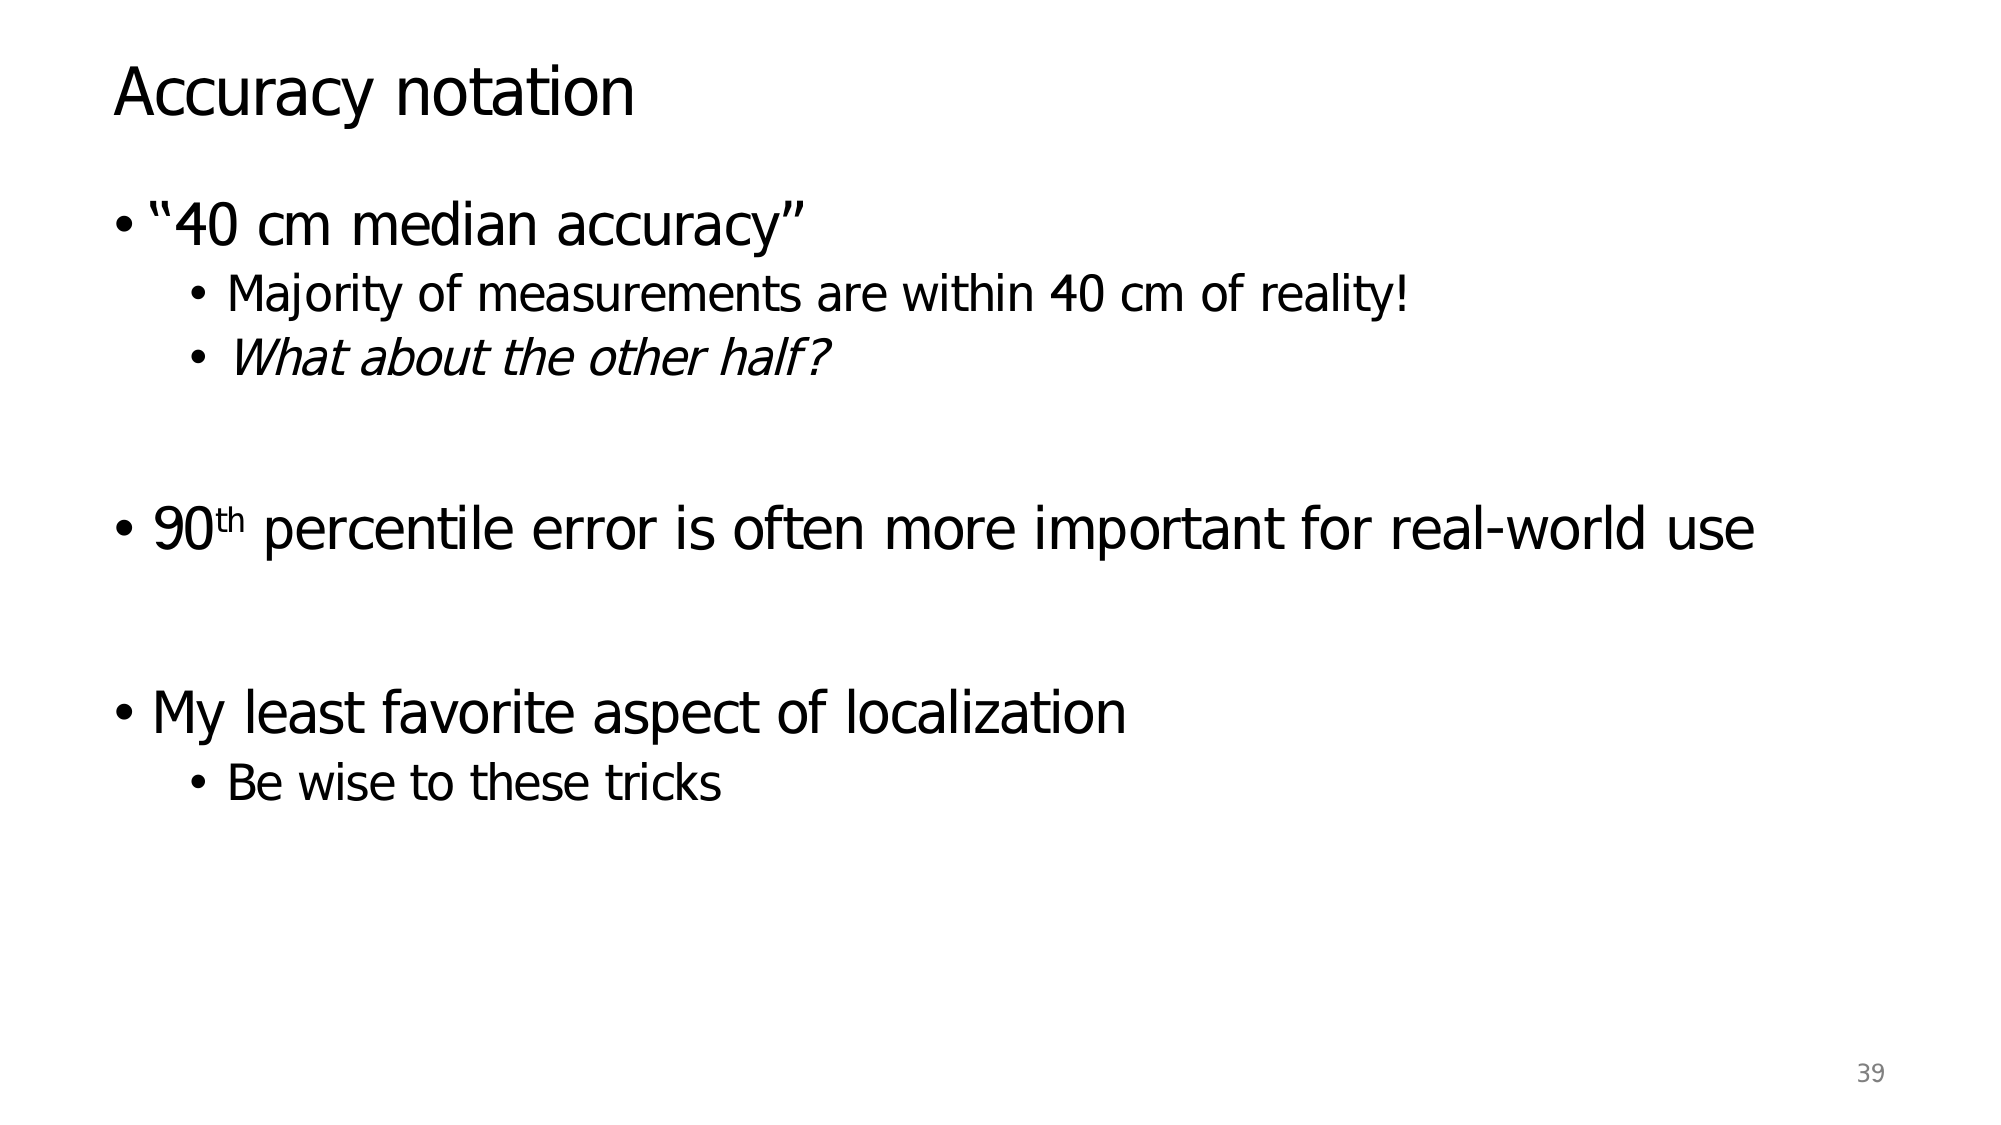

# Accuracy notation
“40 cm median accuracy”
Majority of measurements are within 40 cm of reality!
What about the other half?

90th percentile error is often more important for real-world use

My least favorite aspect of localization
Be wise to these tricks
39